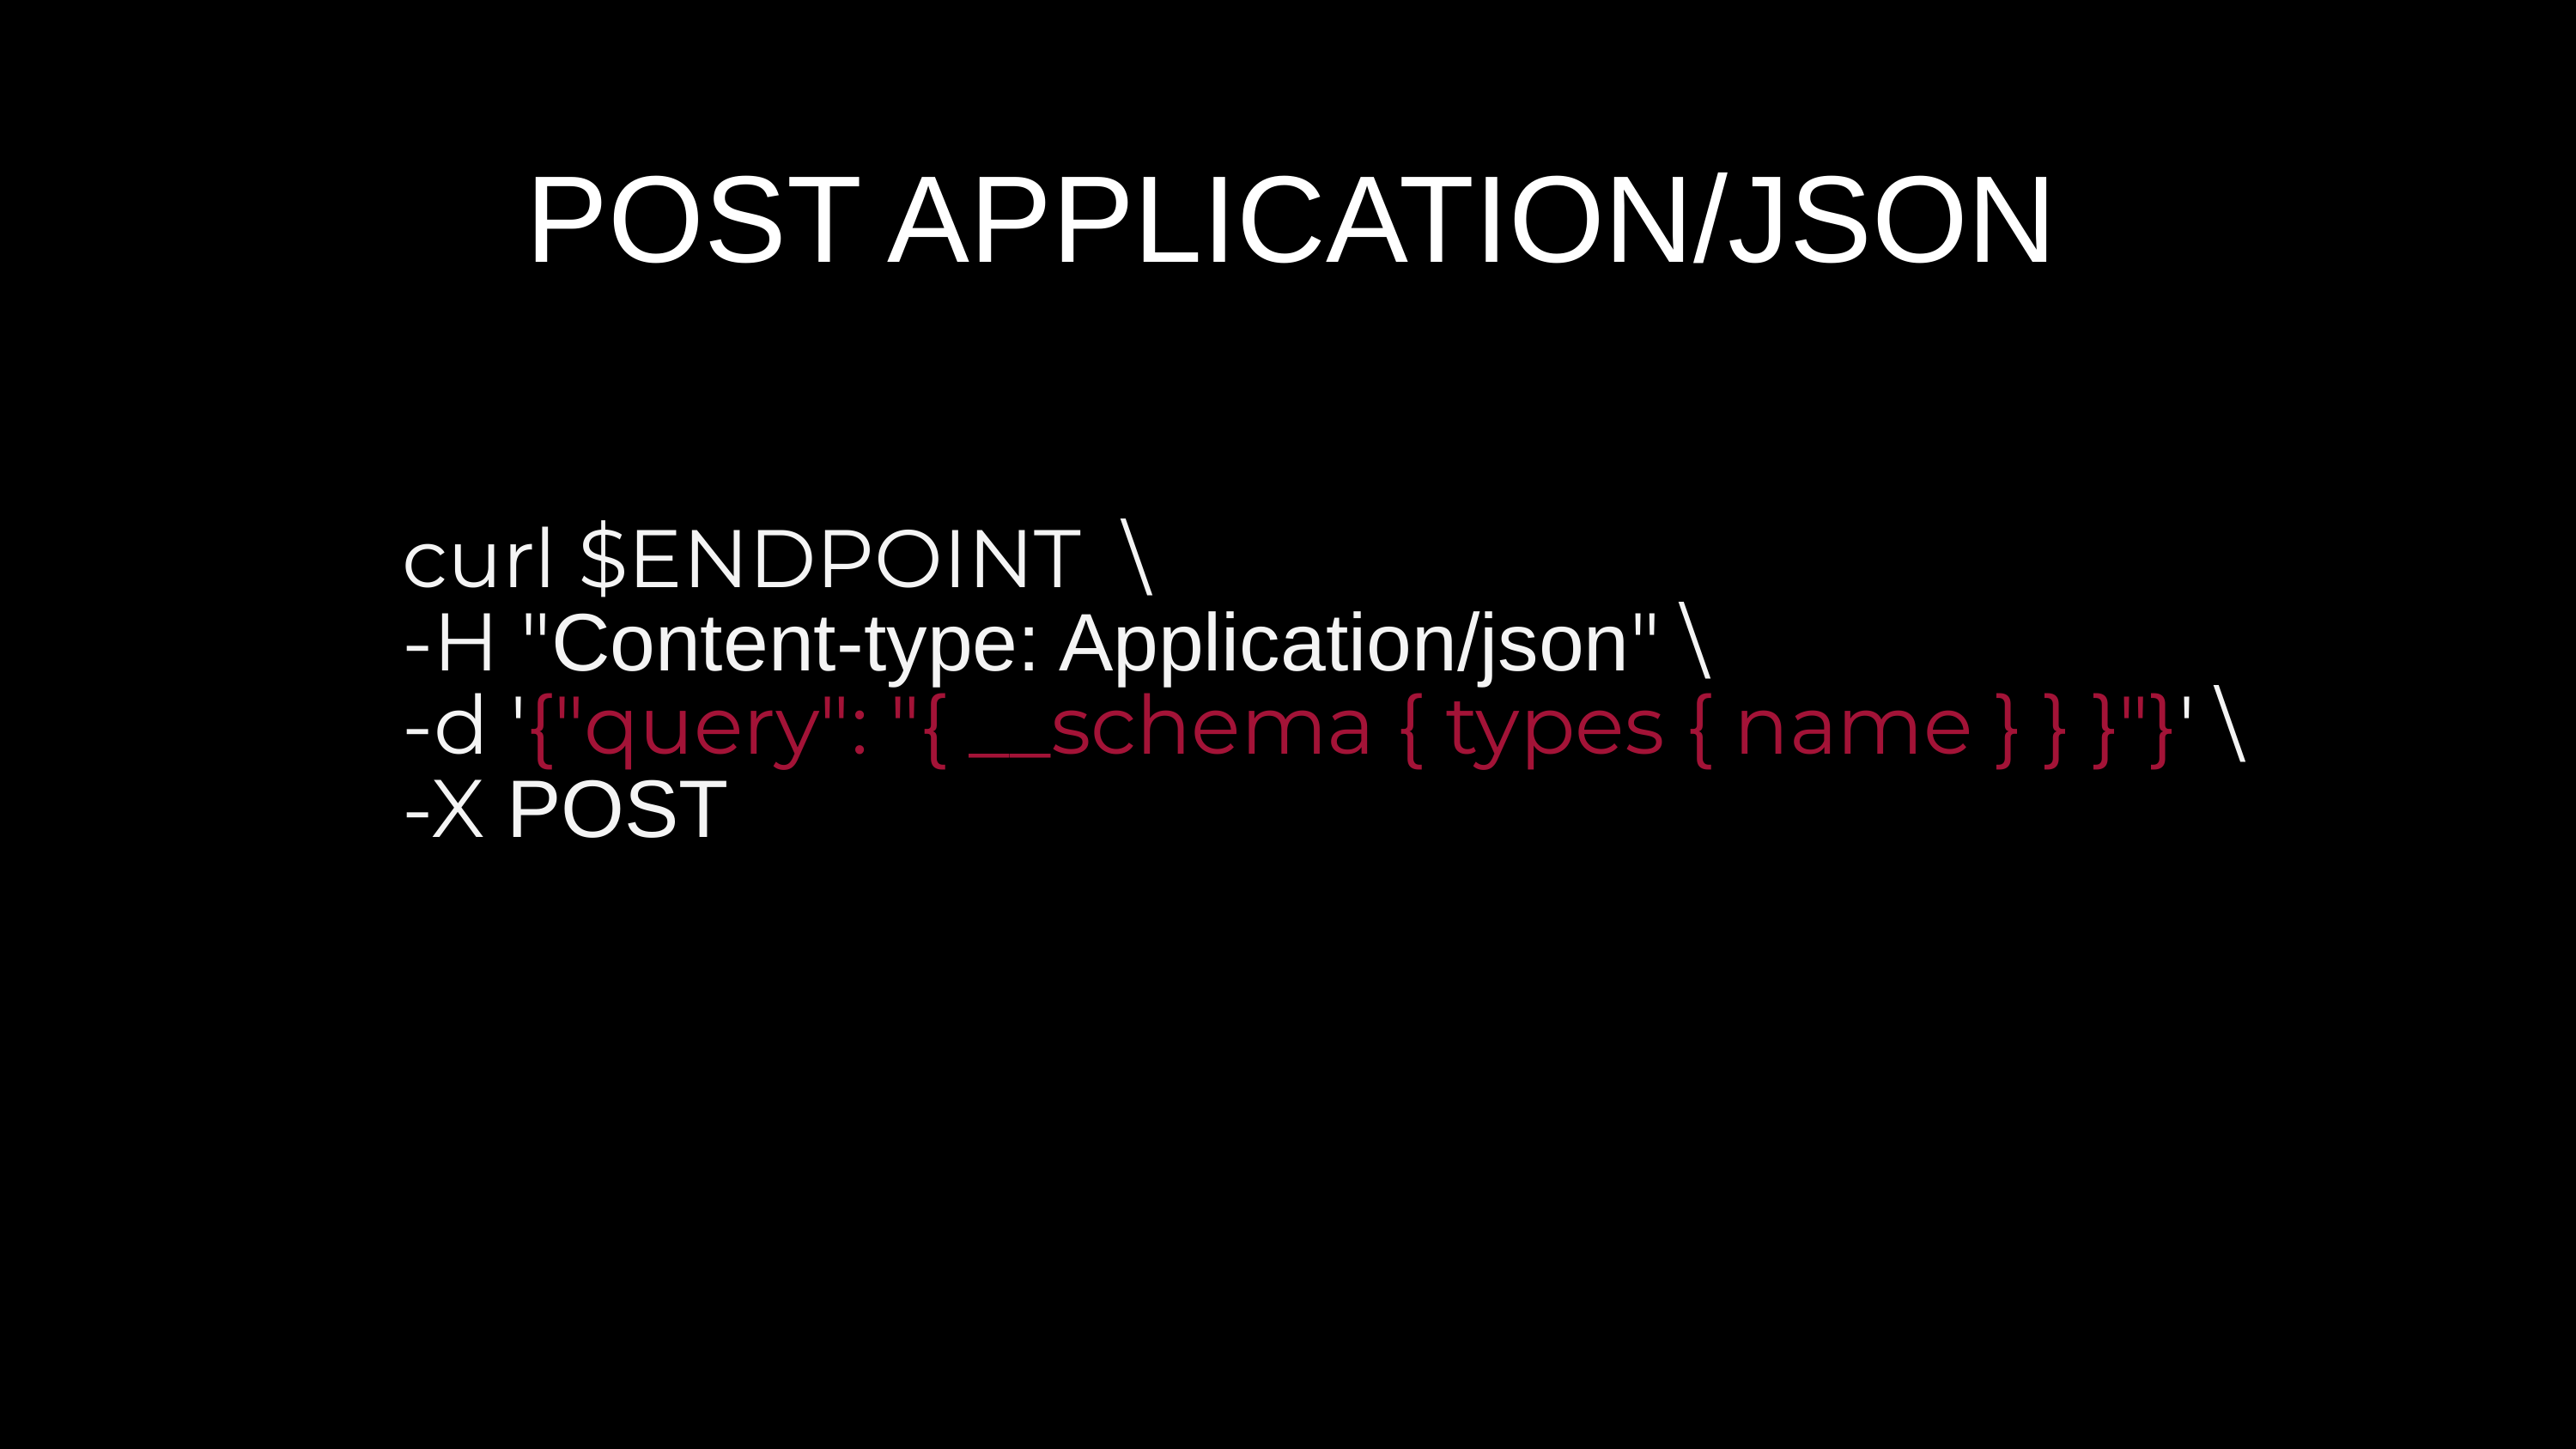

POST APPLICATION/JSON
curl $ENDPOINT  \
-H "Content-type: Application/json" \
-d '{"query": "{ __schema { types { name } } }"}' \
-X POST